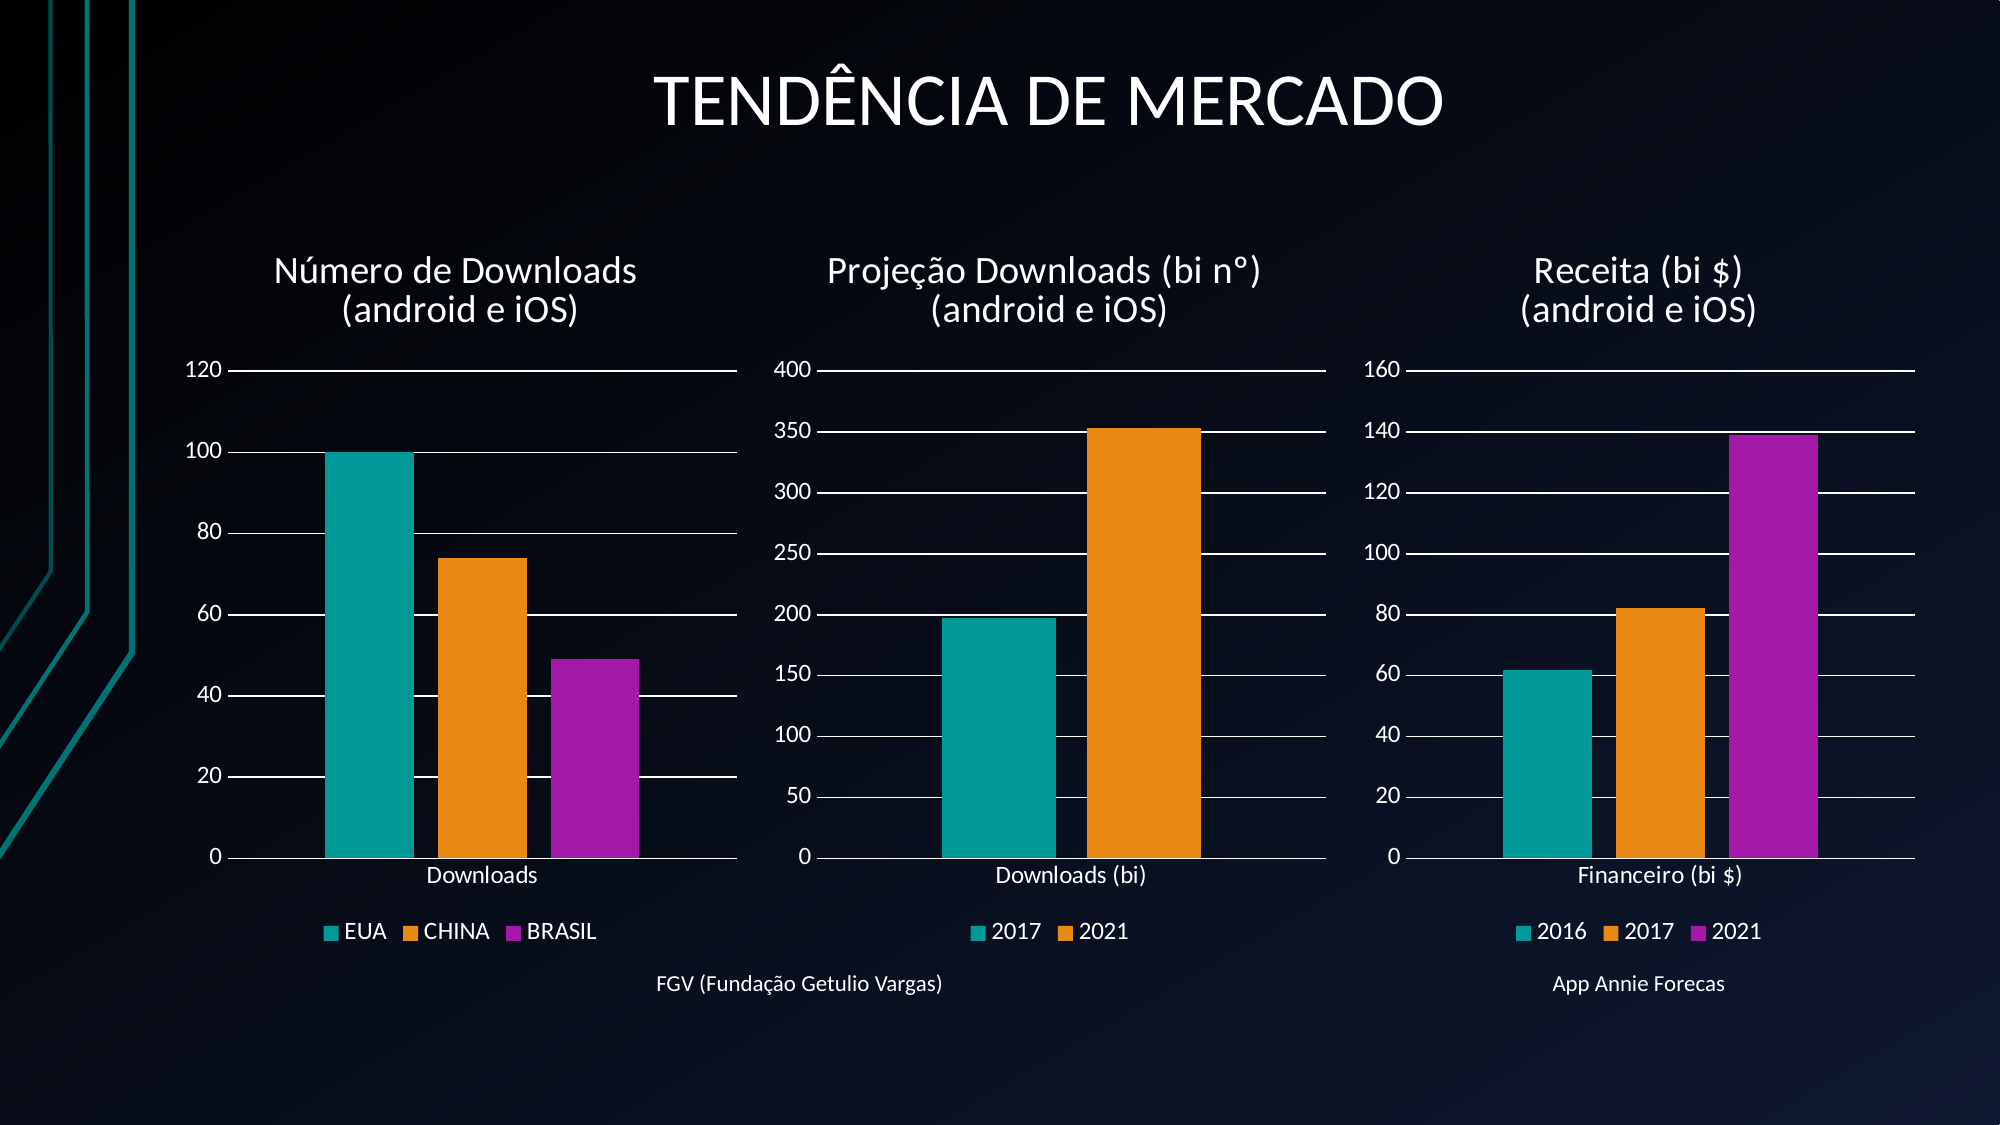

# TENDÊNCIA DE MERCADO

### Chart: Receita (bi $)
(android e iOS)

| Category | 2016 | 2017 | 2021 |
|---|---|---|---|
| Financeiro (bi $) | 61.8 | 82.2 | 139.1 |

### Chart: Número de Downloads
(android e iOS)

| Category | EUA | CHINA | BRASIL |
|---|---|---|---|
| Downloads | 100.0 | 74.0 | 49.0 |

### Chart: Projeção Downloads (bi nº)
(android e iOS)

| Category | 2017 | 2021 |
|---|---|---|
| Downloads (bi) | 197.0 | 352.9 |
FGV (Fundação Getulio Vargas)
App Annie Forecas